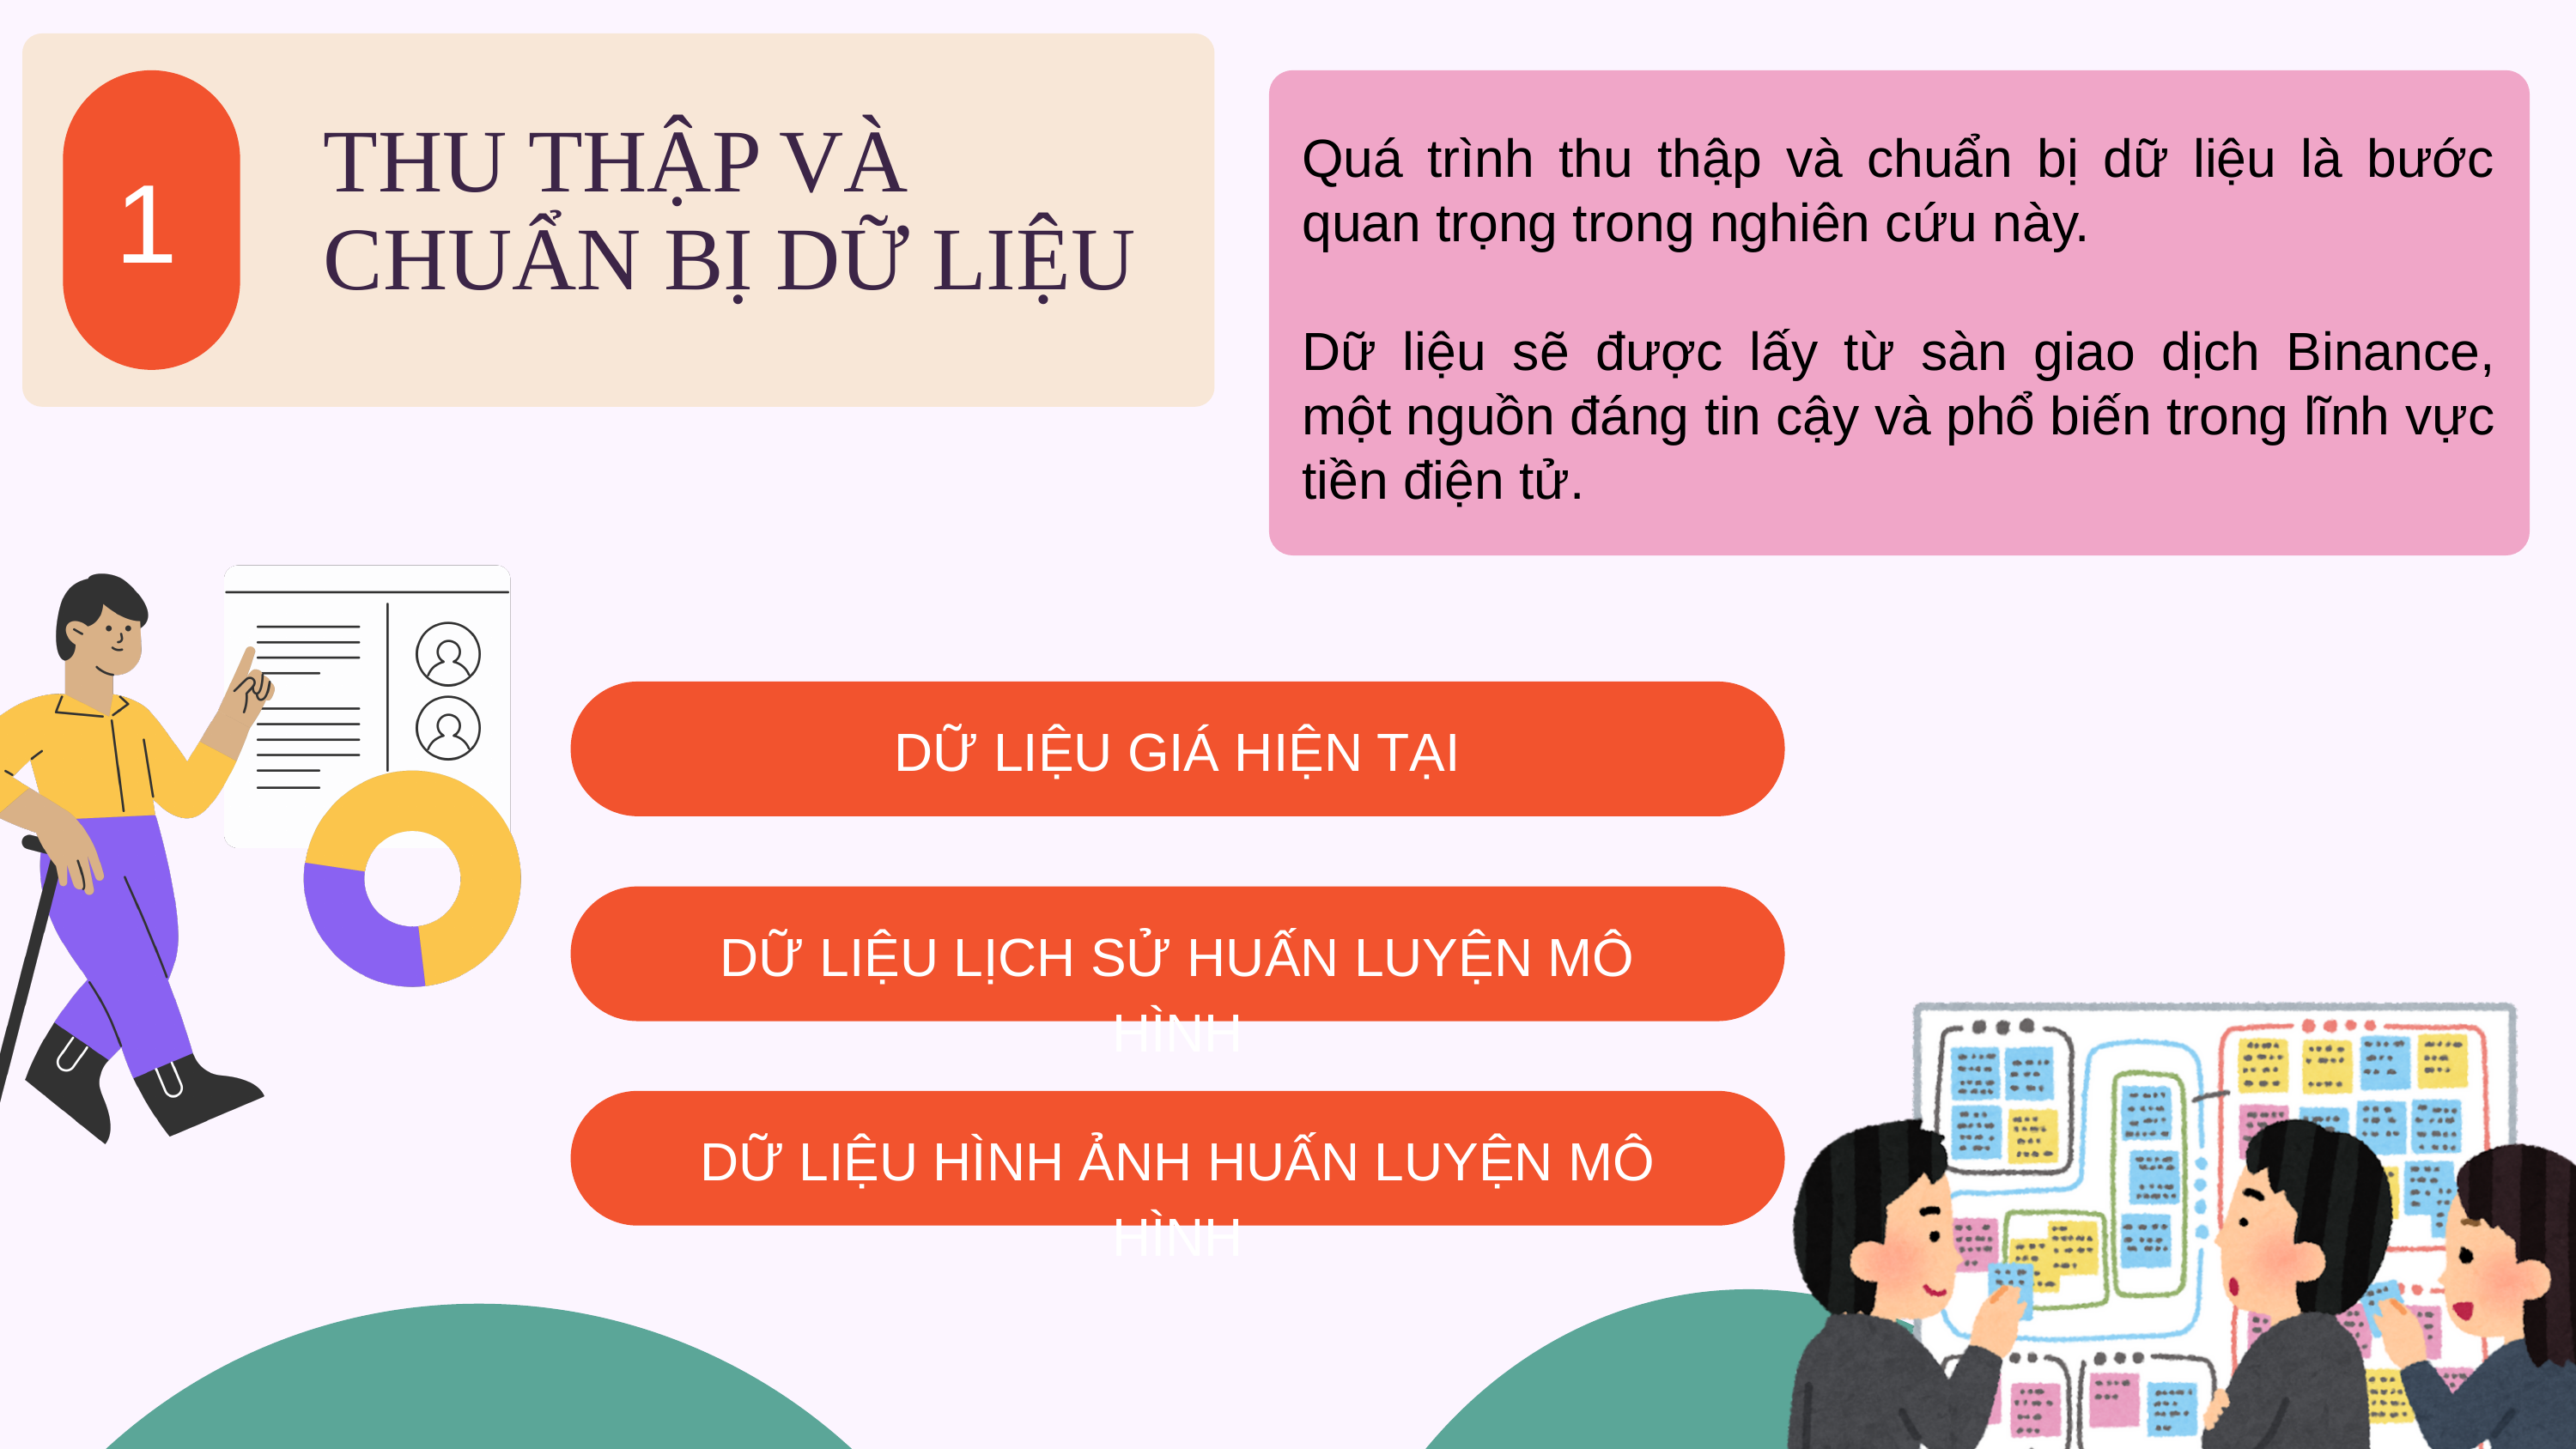

THU THẬP VÀ CHUẨN BỊ DỮ LIỆU
Quá trình thu thập và chuẩn bị dữ liệu là bước quan trọng trong nghiên cứu này.

Dữ liệu sẽ được lấy từ sàn giao dịch Binance, một nguồn đáng tin cậy và phổ biến trong lĩnh vực tiền điện tử.
 1

DỮ LIỆU GIÁ HIỆN TẠI

DỮ LIỆU LỊCH SỬ HUẤN LUYỆN MÔ HÌNH

DỮ LIỆU HÌNH ẢNH HUẤN LUYỆN MÔ HÌNH